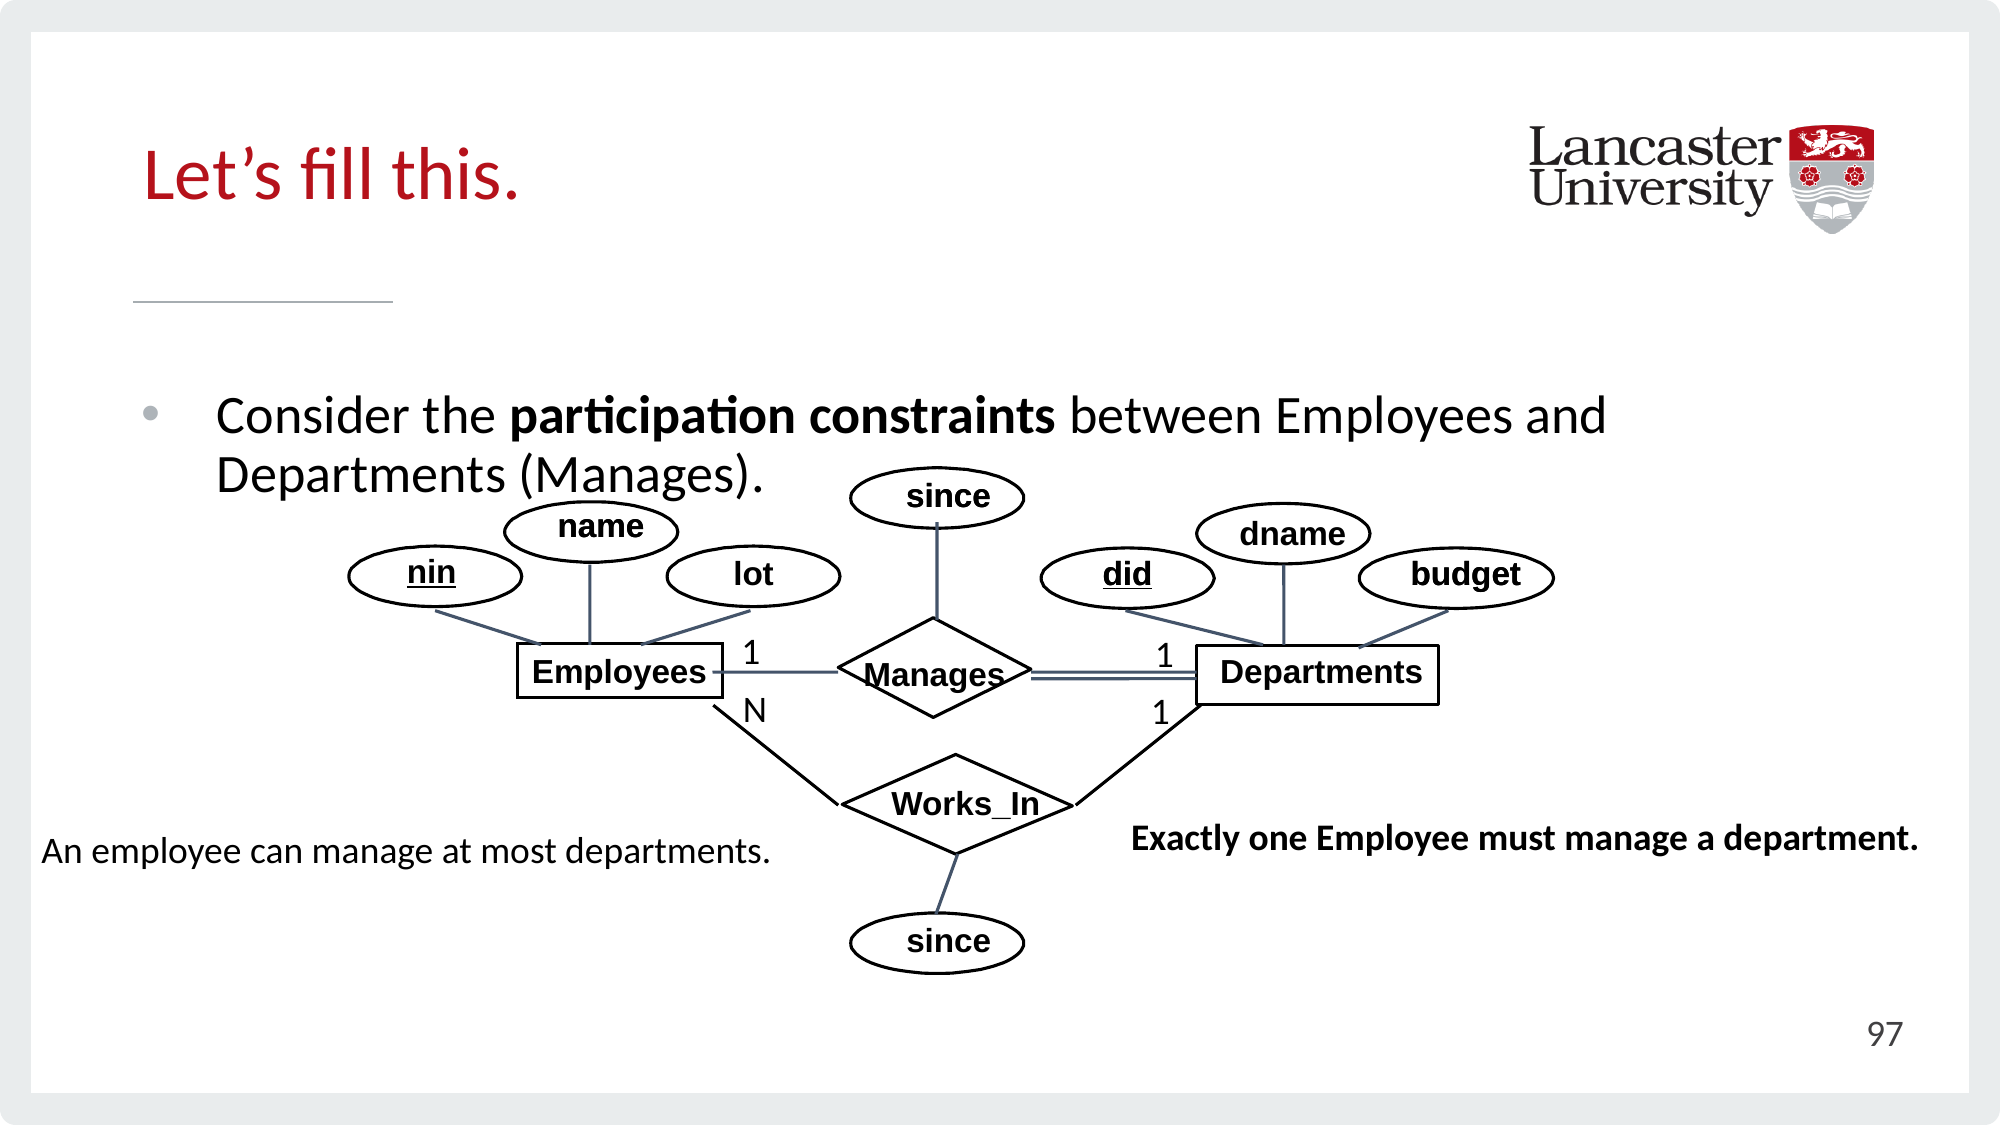

# Let’s fill this.
Consider the participation constraints between Employees and Departments (Manages).
since
since

name
name

dname

nin
did
did
budget
budget
lot

1
1
Departments
Employees

Manages

N

1

Works_In
Exactly one Employee must manage a department.

An employee can manage at most departments.

since

97